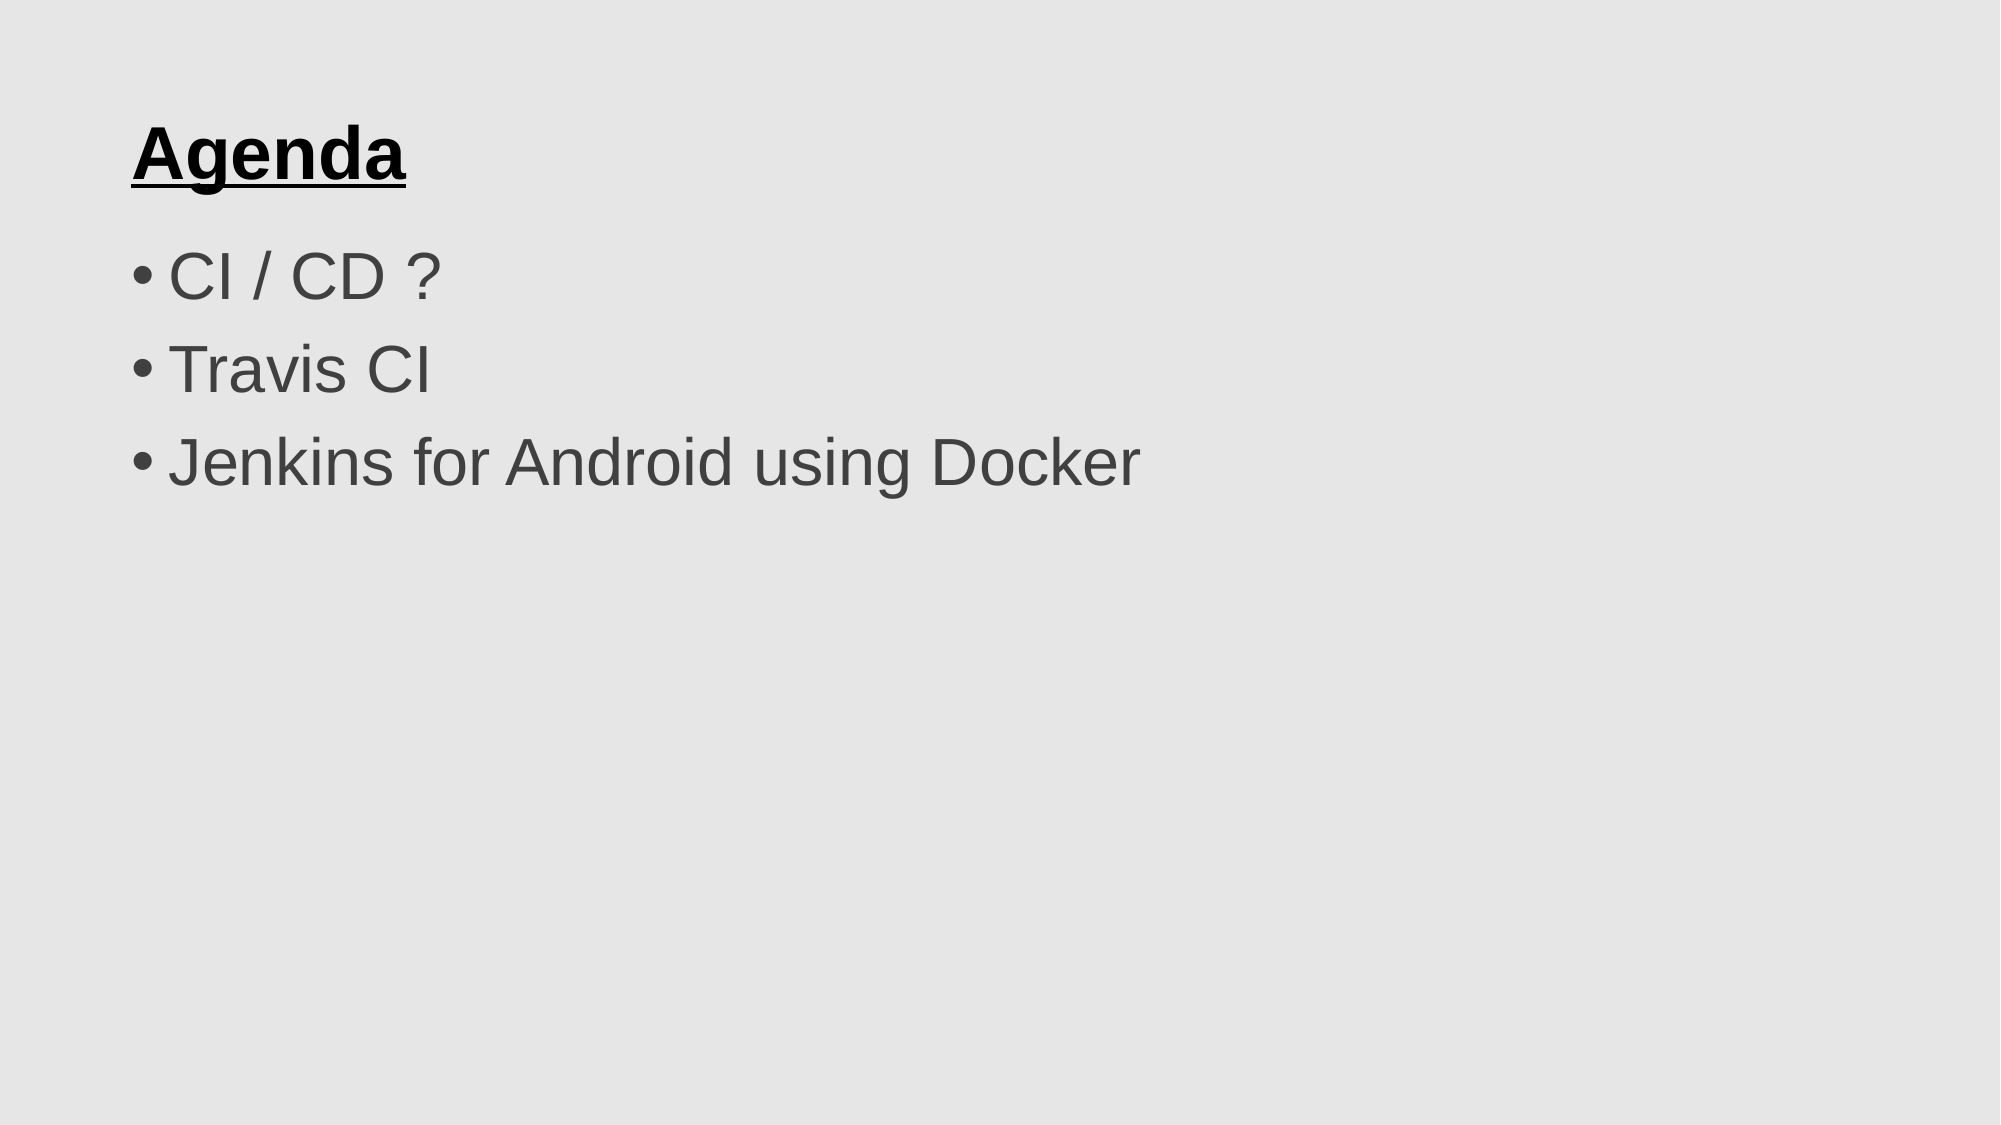

Agenda
CI / CD ?
Travis CI
Jenkins for Android using Docker